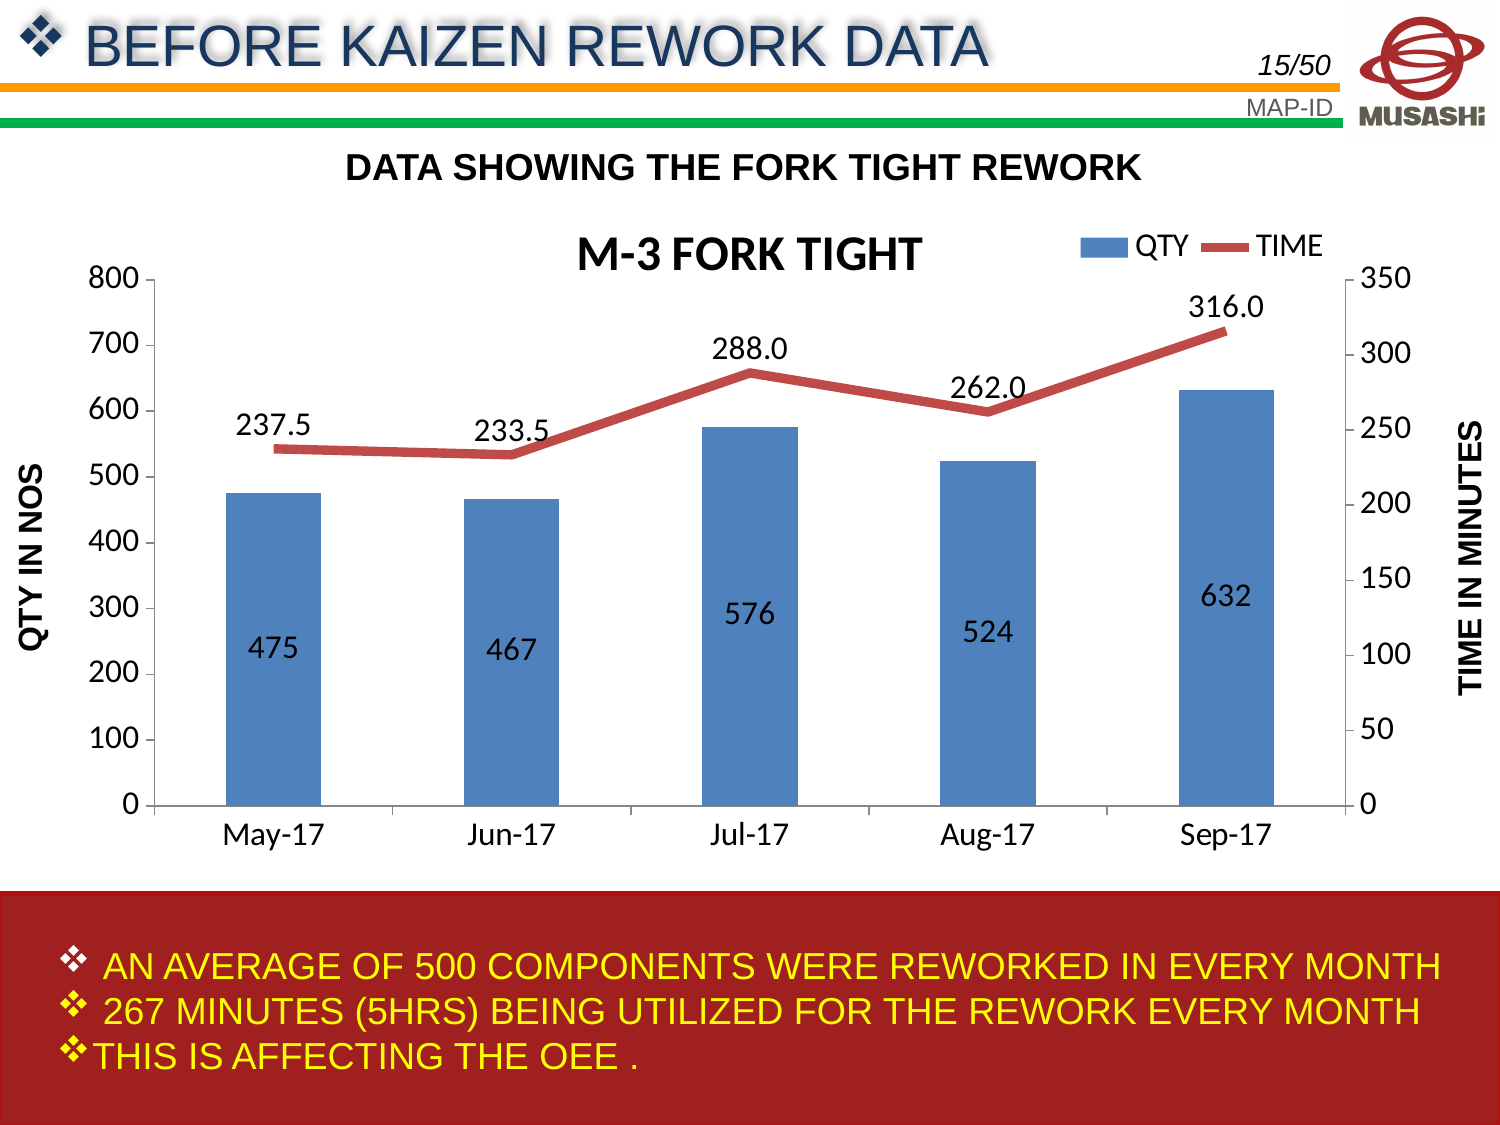

### Chart: M-3 FORK TIGHT

| Category |
|---|
 BEFORE KAIZEN REWORK DATA
DATA SHOWING THE FORK TIGHT REWORK

### Chart: M-3 FORK TIGHT

| Category | QTY | TIME |
|---|---|---|
| 42856 | 475.0 | 237.5 |
| 42887 | 467.0 | 233.5 |
| 42917 | 576.0 | 288.0 |
| 42948 | 524.0 | 262.0 |
| 42979 | 632.0 | 316.0 |
 AN AVERAGE OF 500 COMPONENTS WERE REWORKED IN EVERY MONTH
 267 MINUTES (5HRS) BEING UTILIZED FOR THE REWORK EVERY MONTH
THIS IS AFFECTING THE OEE .